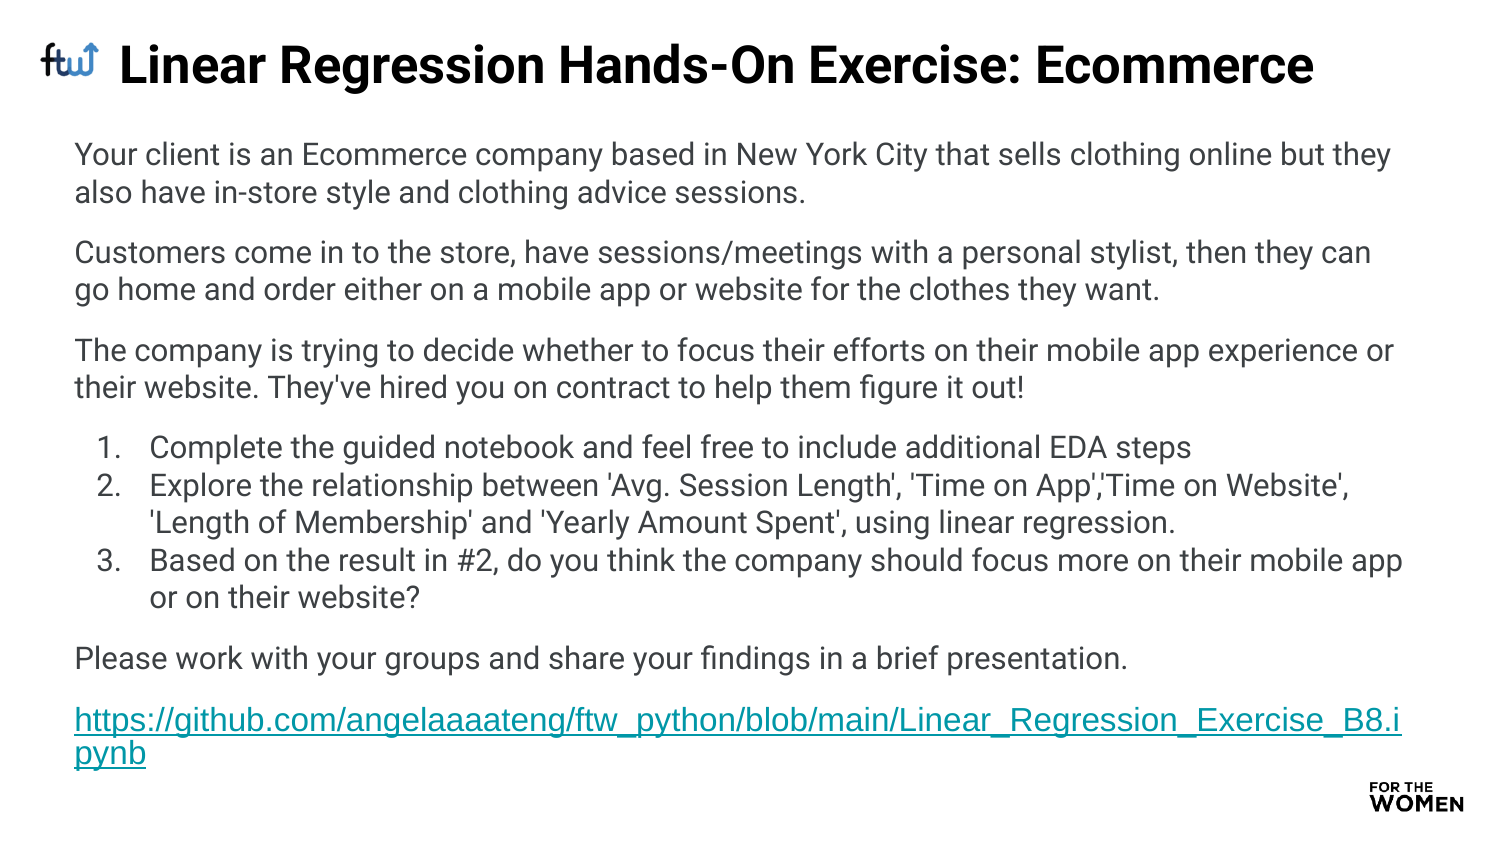

# Linear Regression Hands-On Exercise: Ecommerce
Your client is an Ecommerce company based in New York City that sells clothing online but they also have in-store style and clothing advice sessions.
Customers come in to the store, have sessions/meetings with a personal stylist, then they can go home and order either on a mobile app or website for the clothes they want.
The company is trying to decide whether to focus their efforts on their mobile app experience or their website. They've hired you on contract to help them figure it out!
Complete the guided notebook and feel free to include additional EDA steps
Explore the relationship between 'Avg. Session Length', 'Time on App','Time on Website', 'Length of Membership' and 'Yearly Amount Spent', using linear regression.
Based on the result in #2, do you think the company should focus more on their mobile app or on their website?
Please work with your groups and share your findings in a brief presentation.
https://github.com/angelaaaateng/ftw_python/blob/main/Linear_Regression_Exercise_B8.ipynb